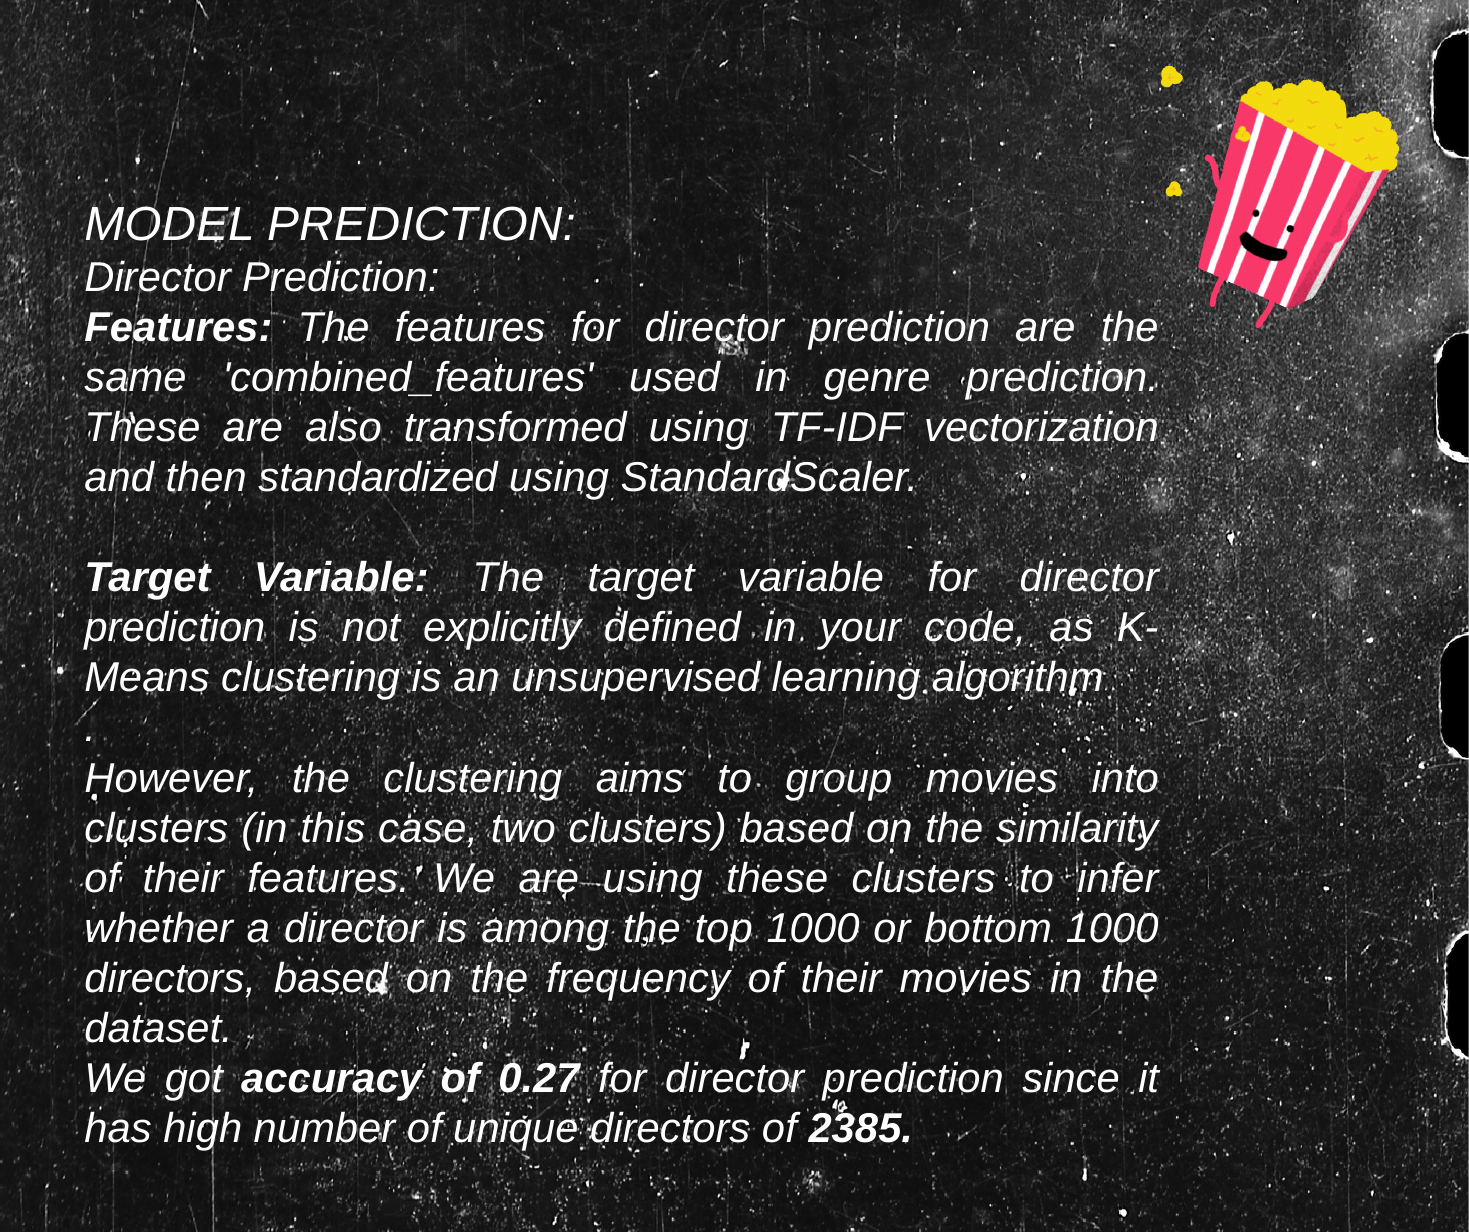

MODEL PREDICTION:
Director Prediction:
Features: The features for director prediction are the same 'combined_features' used in genre prediction. These are also transformed using TF-IDF vectorization and then standardized using StandardScaler.

Target Variable: The target variable for director prediction is not explicitly defined in your code, as K-Means clustering is an unsupervised learning algorithm
.
However, the clustering aims to group movies into clusters (in this case, two clusters) based on the similarity of their features. We are using these clusters to infer whether a director is among the top 1000 or bottom 1000 directors, based on the frequency of their movies in the dataset.
We got accuracy of 0.27 for director prediction since it has high number of unique directors of 2385.